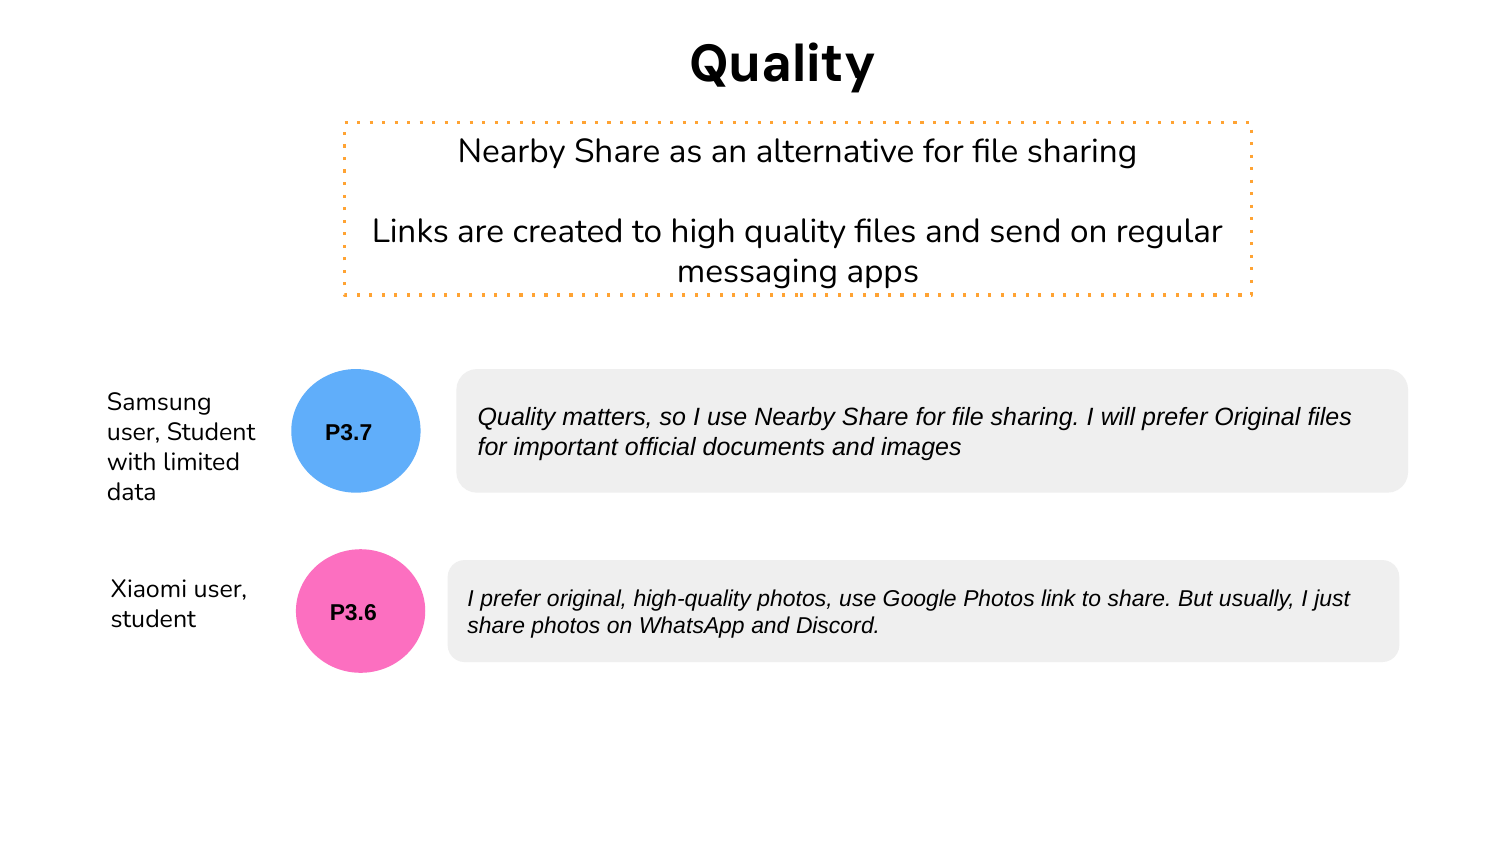

Quality
Nearby Share as an alternative for file sharing

Links are created to high quality files and send on regular messaging apps
P3.7
Quality matters, so I use Nearby Share for file sharing. I will prefer Original files for important official documents and images
Samsung user, Student with limited data

P3.6
Xiaomi user, student
I prefer original, high-quality photos, use Google Photos link to share. But usually, I just share photos on WhatsApp and Discord.